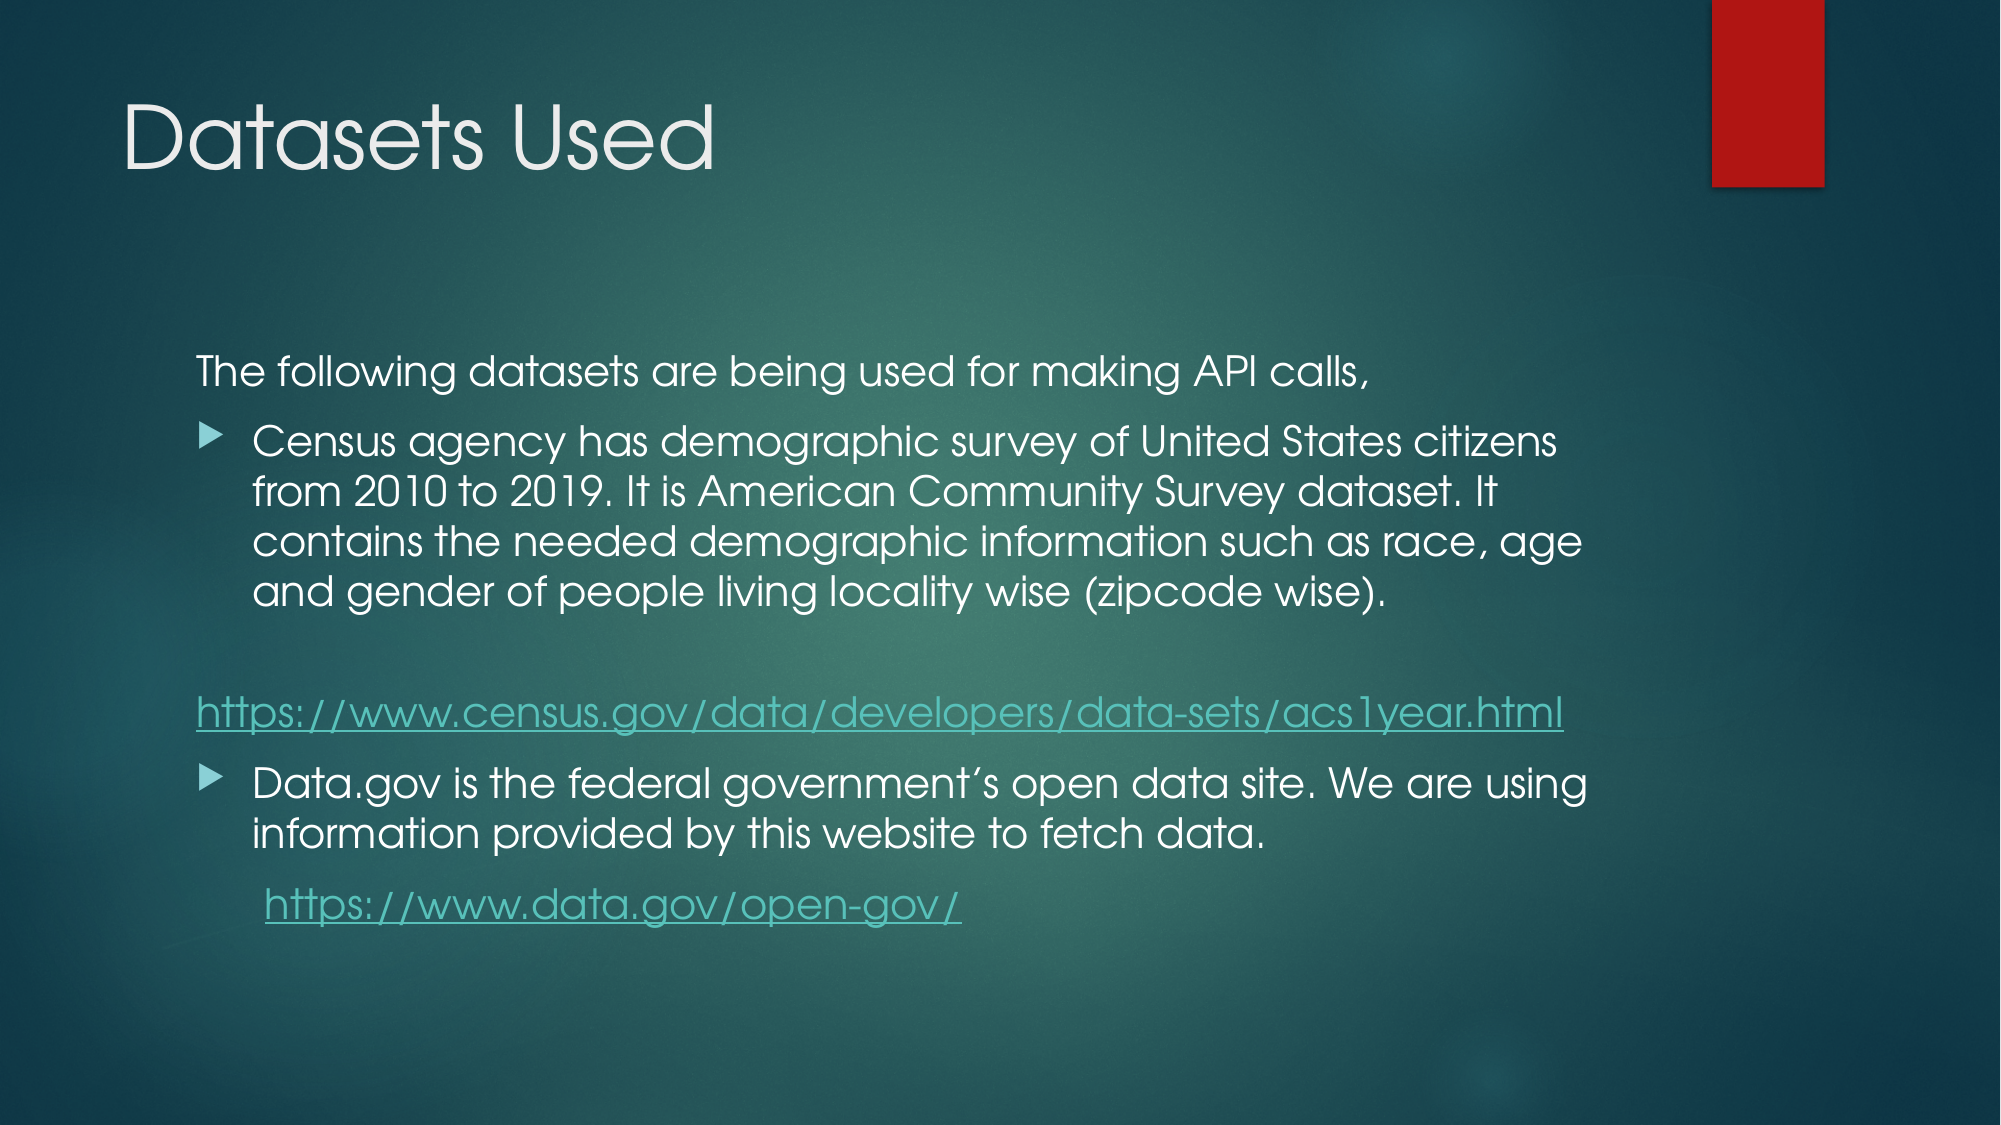

# Datasets Used
The following datasets are being used for making API calls,
Census agency has demographic survey of United States citizens from 2010 to 2019. It is American Community Survey dataset. It contains the needed demographic information such as race, age and gender of people living locality wise (zipcode wise).
	https://www.census.gov/data/developers/data-sets/acs1year.html
Data.gov is the federal government’s open data site. We are using information provided by this website to fetch data.
      https://www.data.gov/open-gov/